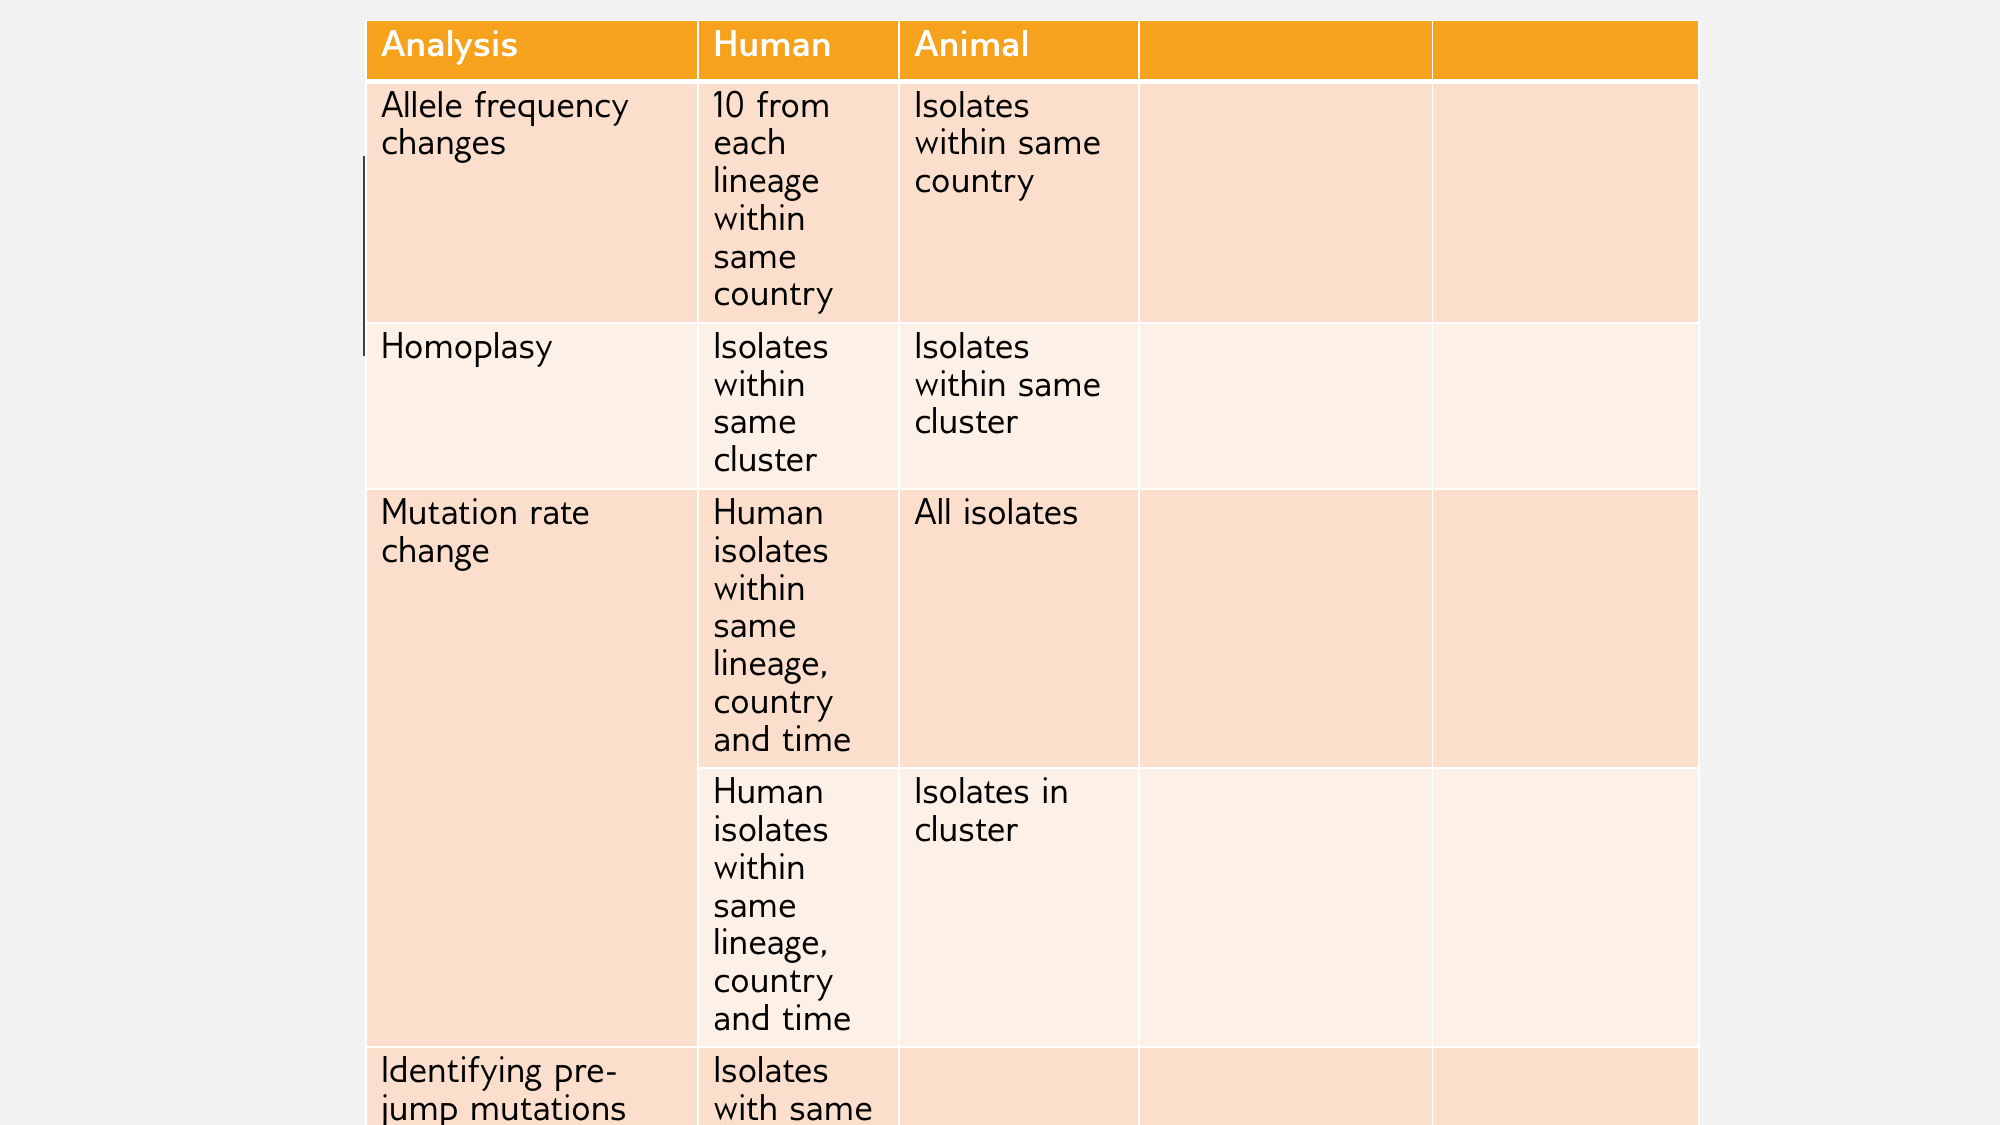

| Analysis | Human | Animal |  |  |
| --- | --- | --- | --- | --- |
| Allele frequency changes | 10 from each lineage within same country | Isolates within same country |  |  |
| Homoplasy | Isolates within same cluster | Isolates within same cluster |  |  |
| Mutation rate change | Human isolates within same lineage, country and time | All isolates |  |  |
|  | Human isolates within same lineage, country and time | Isolates in cluster |  |  |
| Identifying pre-jump mutations | Isolates with same lineage and country |  |  |  |
# Different human backgrounds for different Analyses